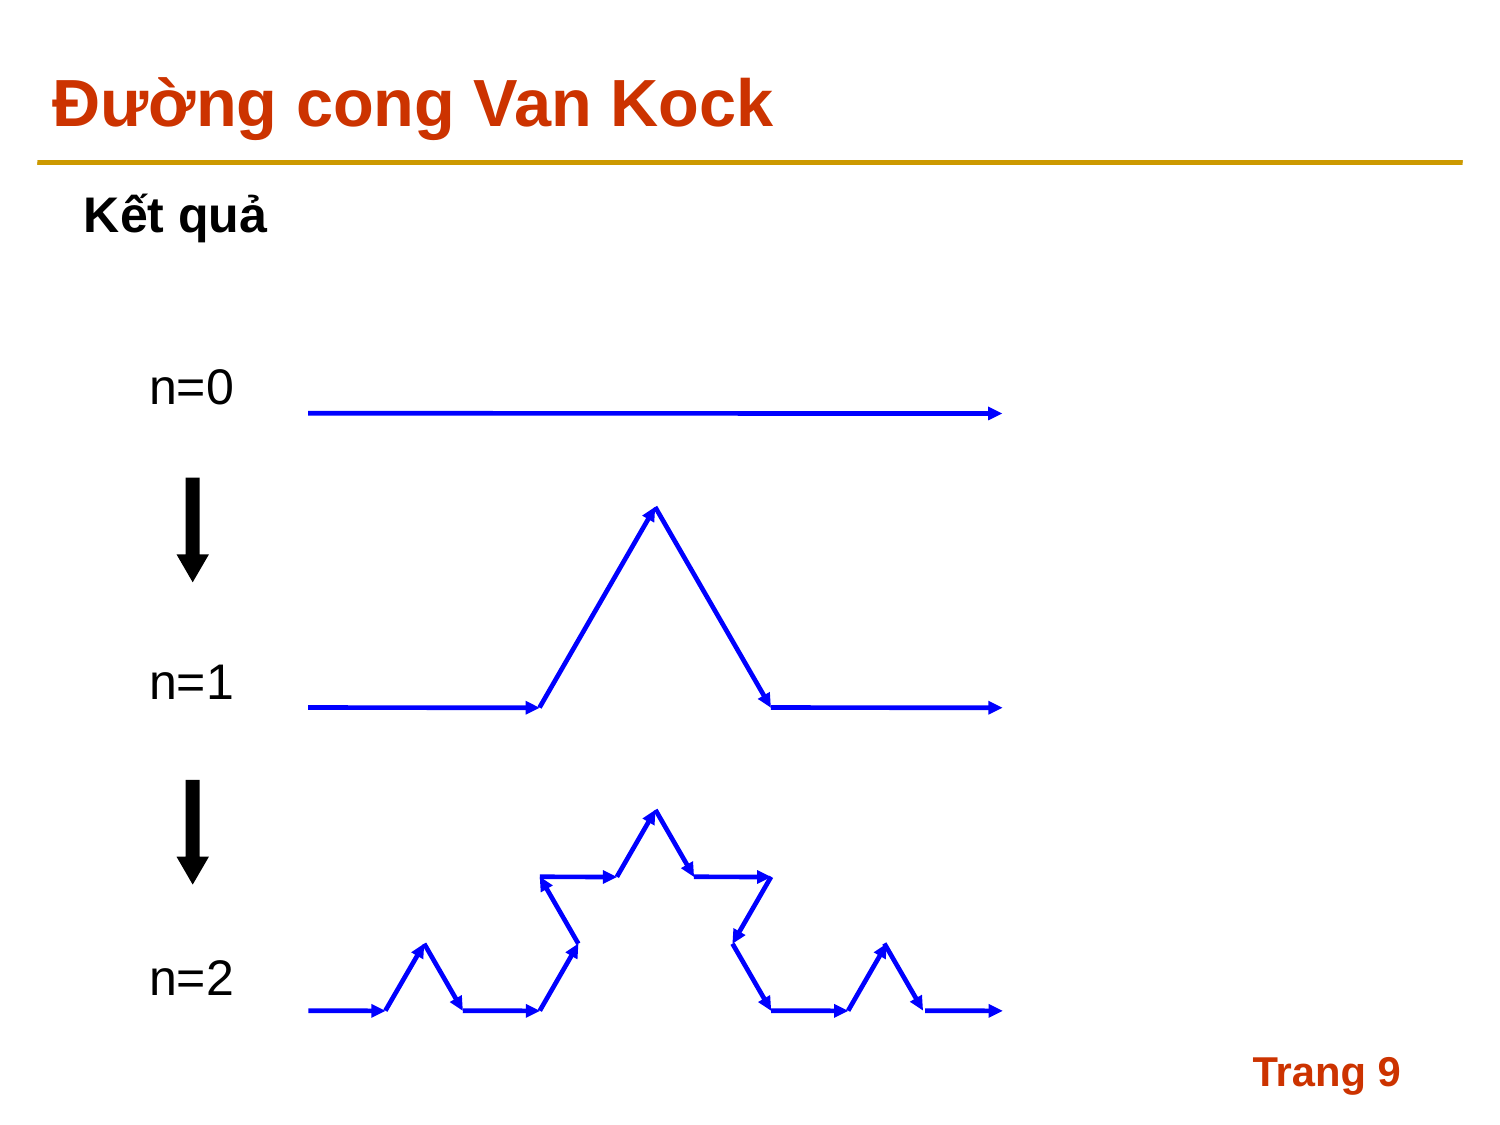

# Đường cong Van Kock
Kết quả
n=0

n=1

n=2
Trang 9